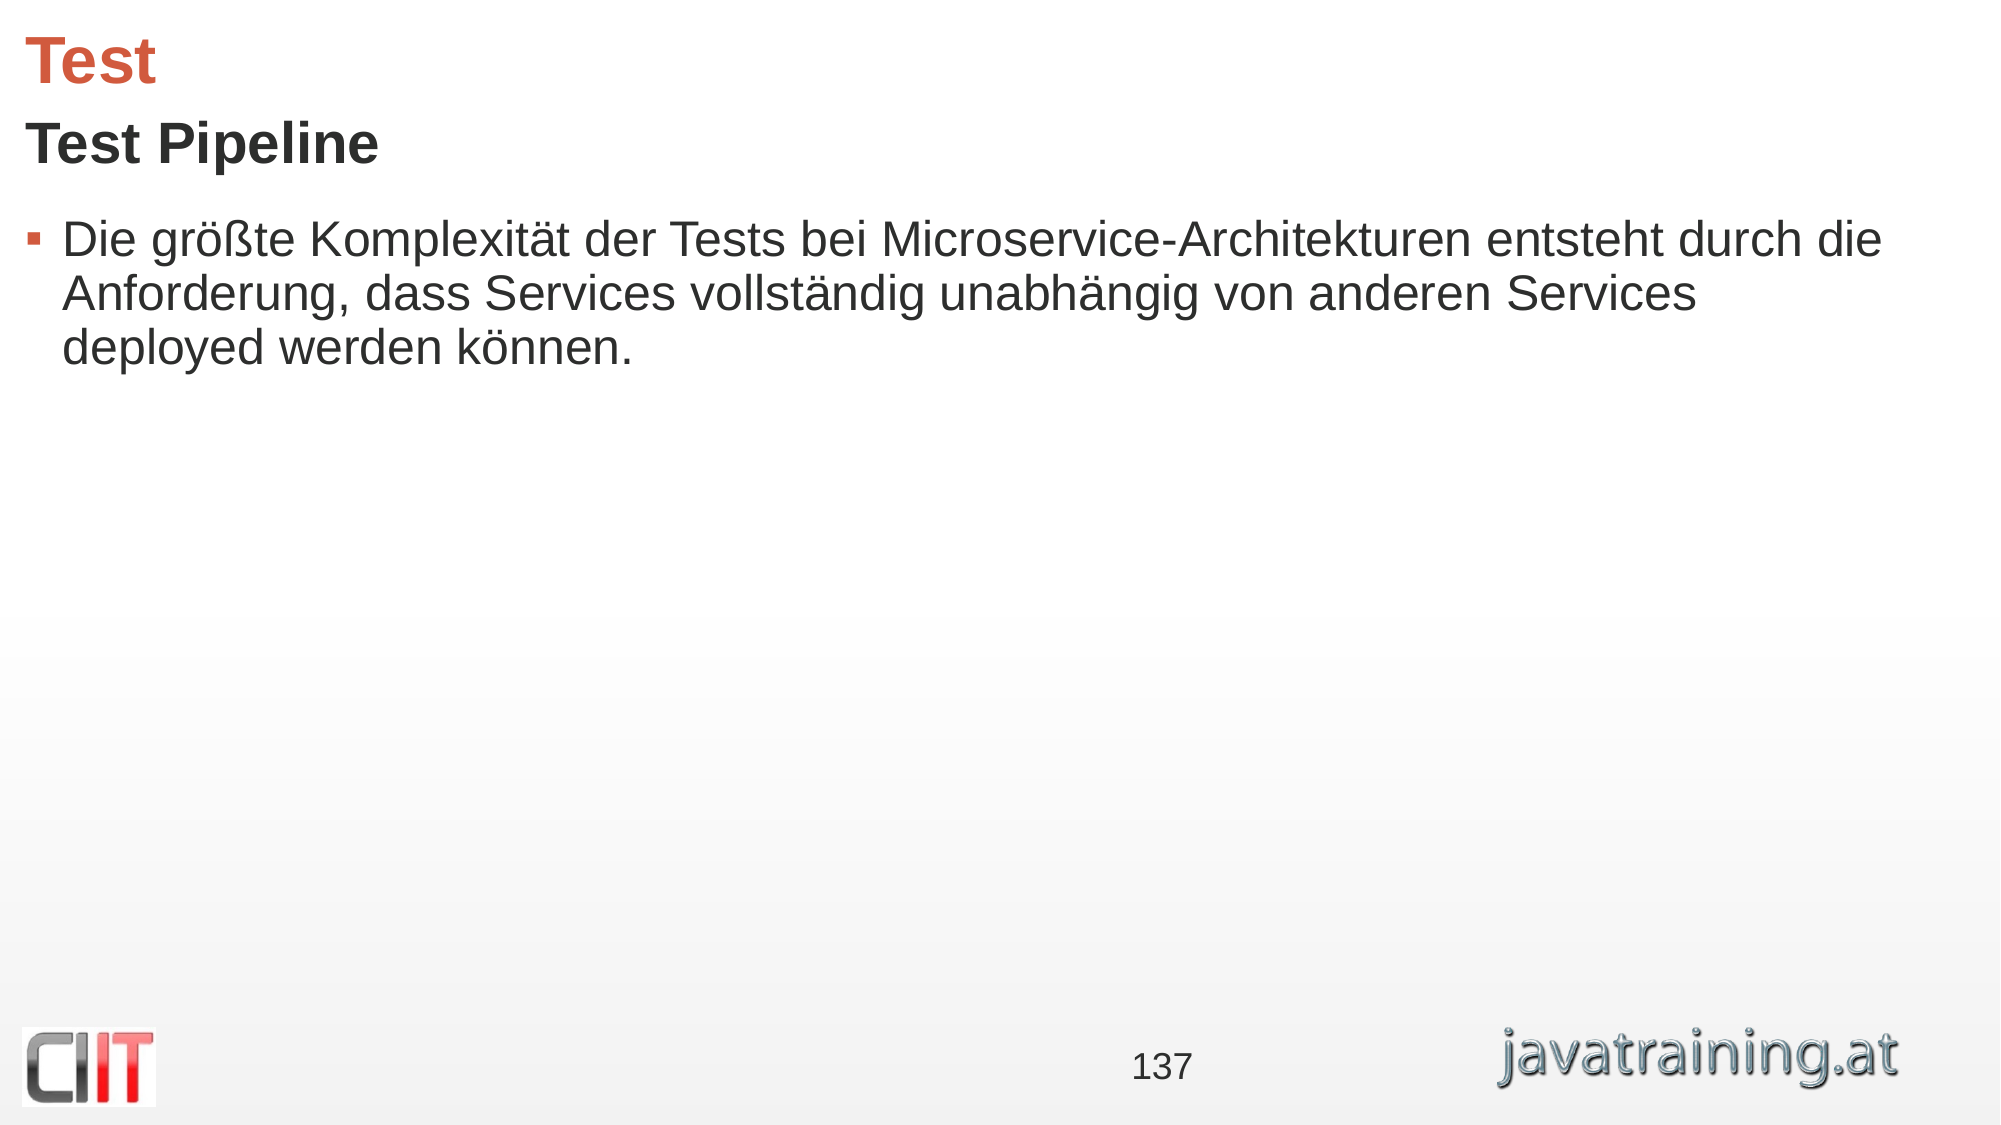

# Test
Test Pipeline
Die größte Komplexität der Tests bei Microservice-Architekturen entsteht durch die Anforderung, dass Services vollständig unabhängig von anderen Services deployed werden können.

137